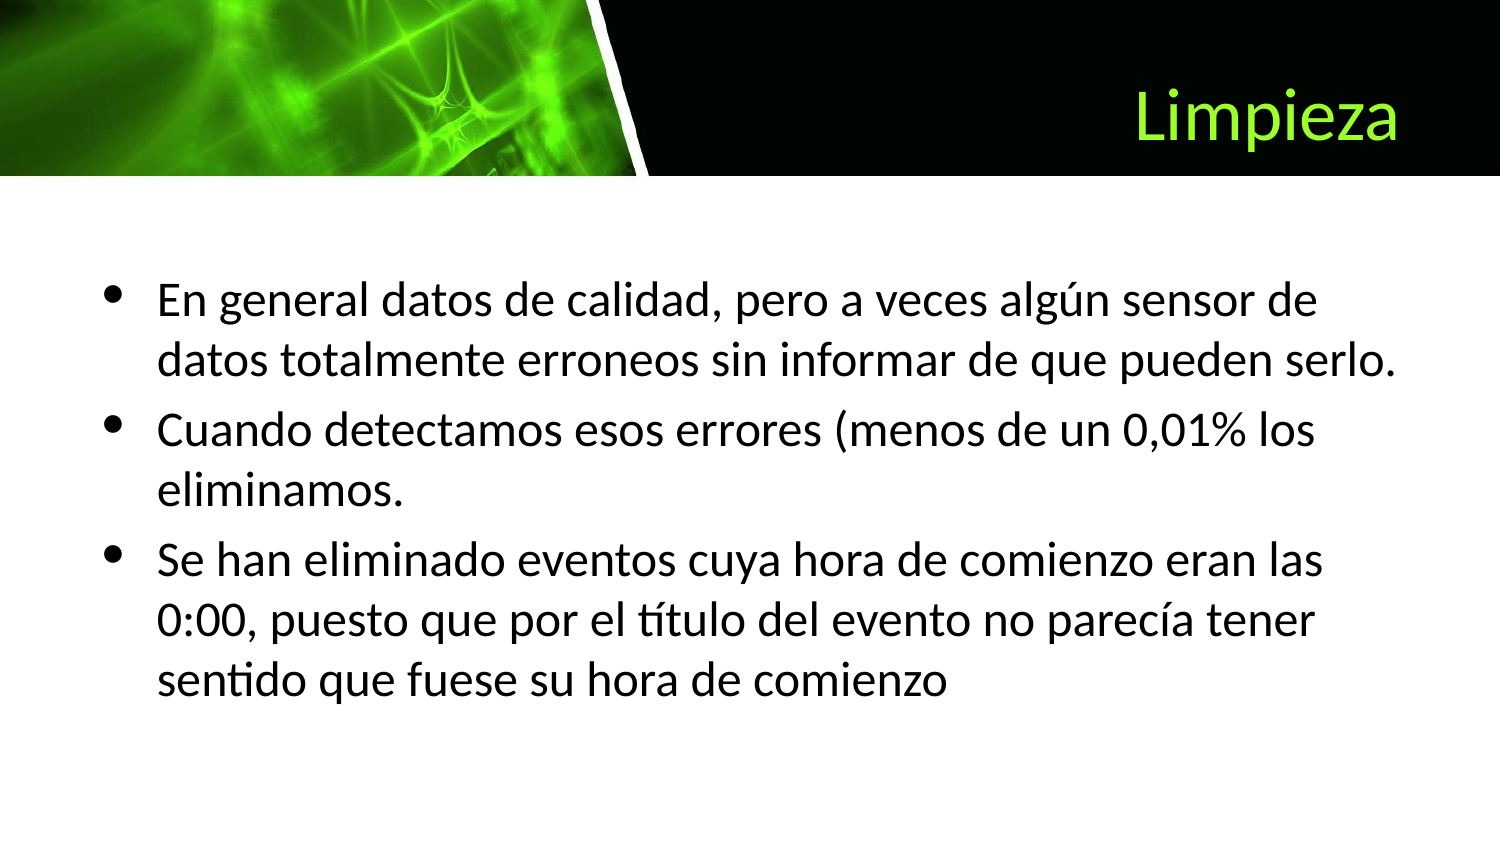

Limpieza

En general datos de calidad, pero a veces algún sensor de datos totalmente erroneos sin informar de que pueden serlo.
Cuando detectamos esos errores (menos de un 0,01% los eliminamos.
Se han eliminado eventos cuya hora de comienzo eran las 0:00, puesto que por el título del evento no parecía tener sentido que fuese su hora de comienzo